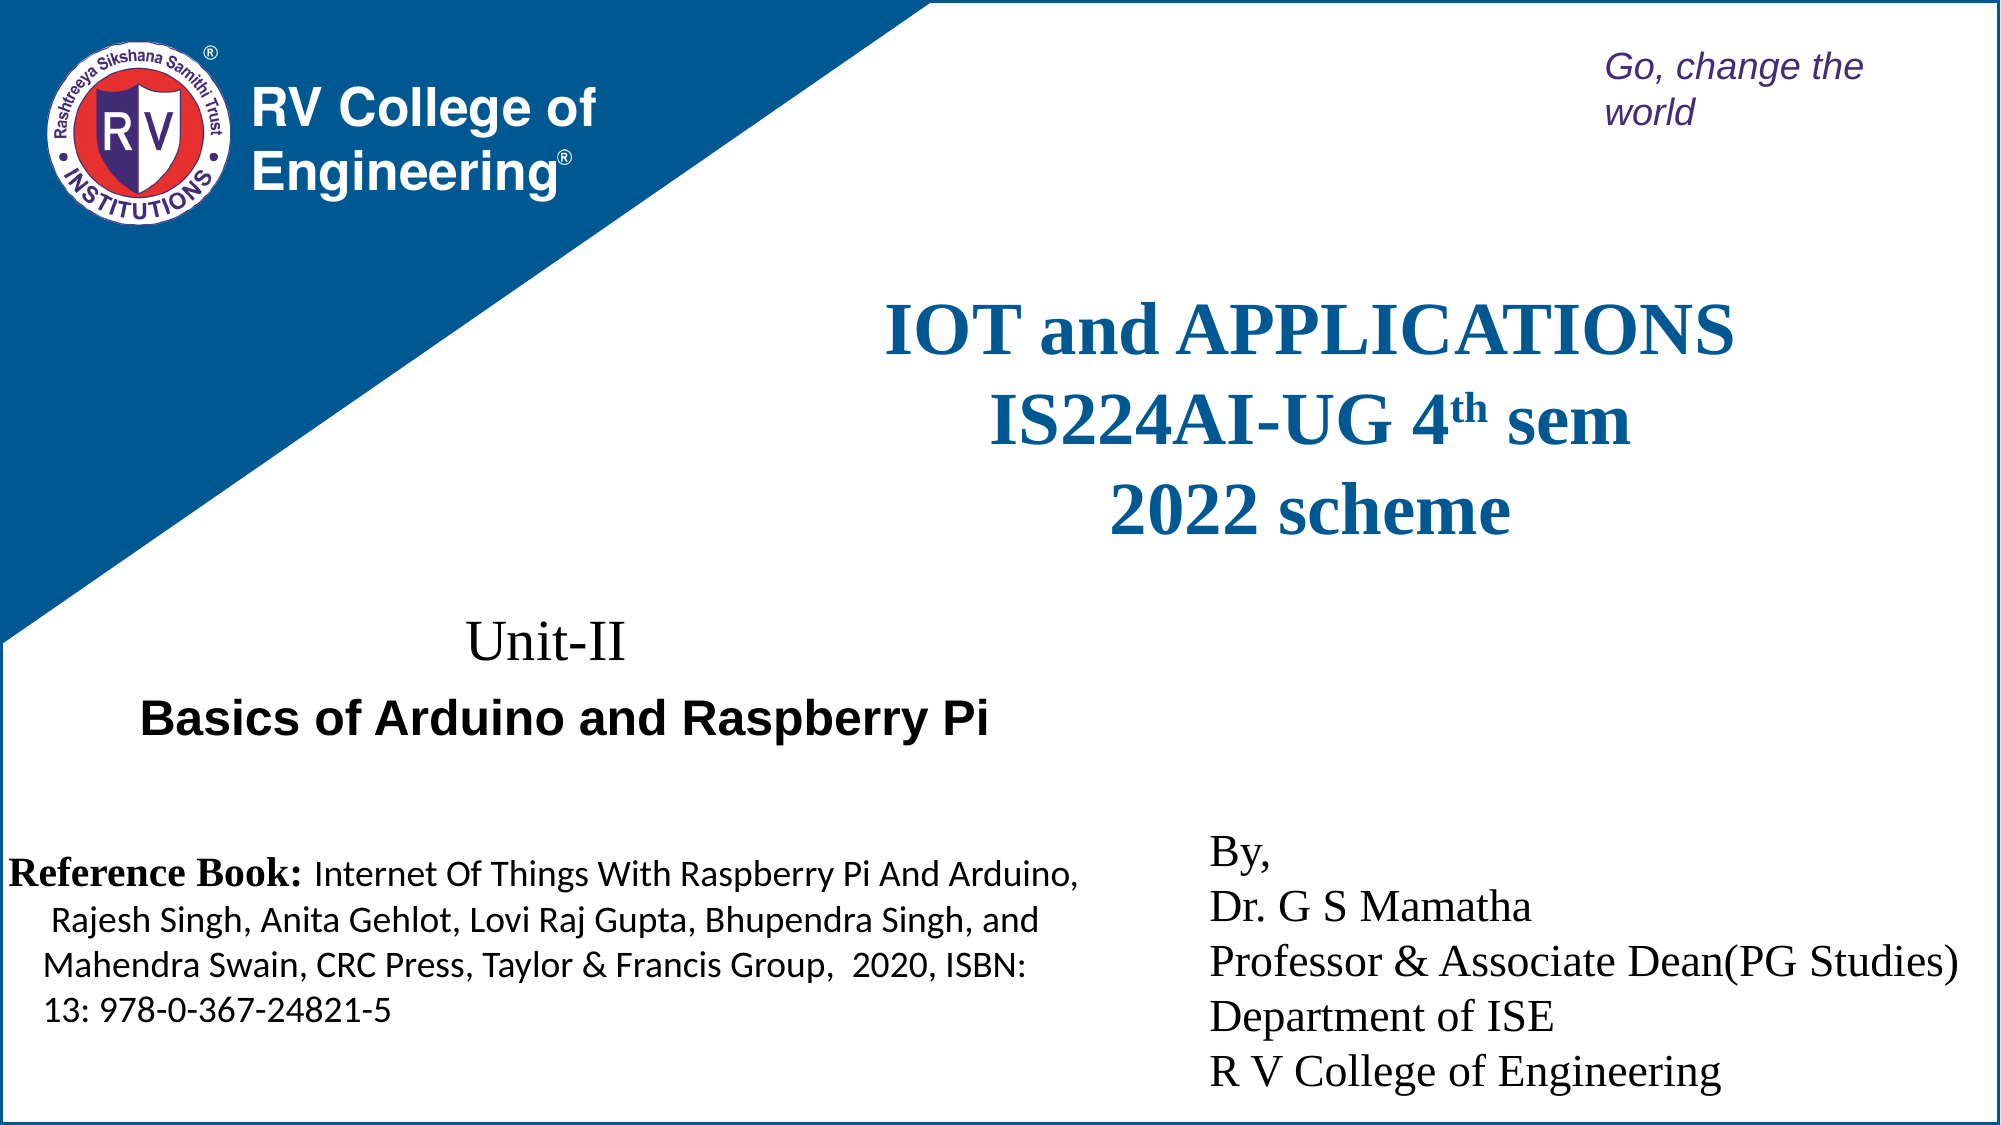

# IOT and APPLICATIONS IS224AI-UG 4th sem 2022 scheme
Unit-II
Basics of Arduino and Raspberry Pi

Reference Book: Internet Of Things With Raspberry Pi And Arduino,  Rajesh Singh, Anita Gehlot, Lovi Raj Gupta, Bhupendra Singh, and Mahendra Swain, CRC Press, Taylor & Francis Group,  2020, ISBN: 13: 978-0-367-24821-5
By,
Dr. G S Mamatha
Professor & Associate Dean(PG Studies)
Department of ISE
R V College of Engineering